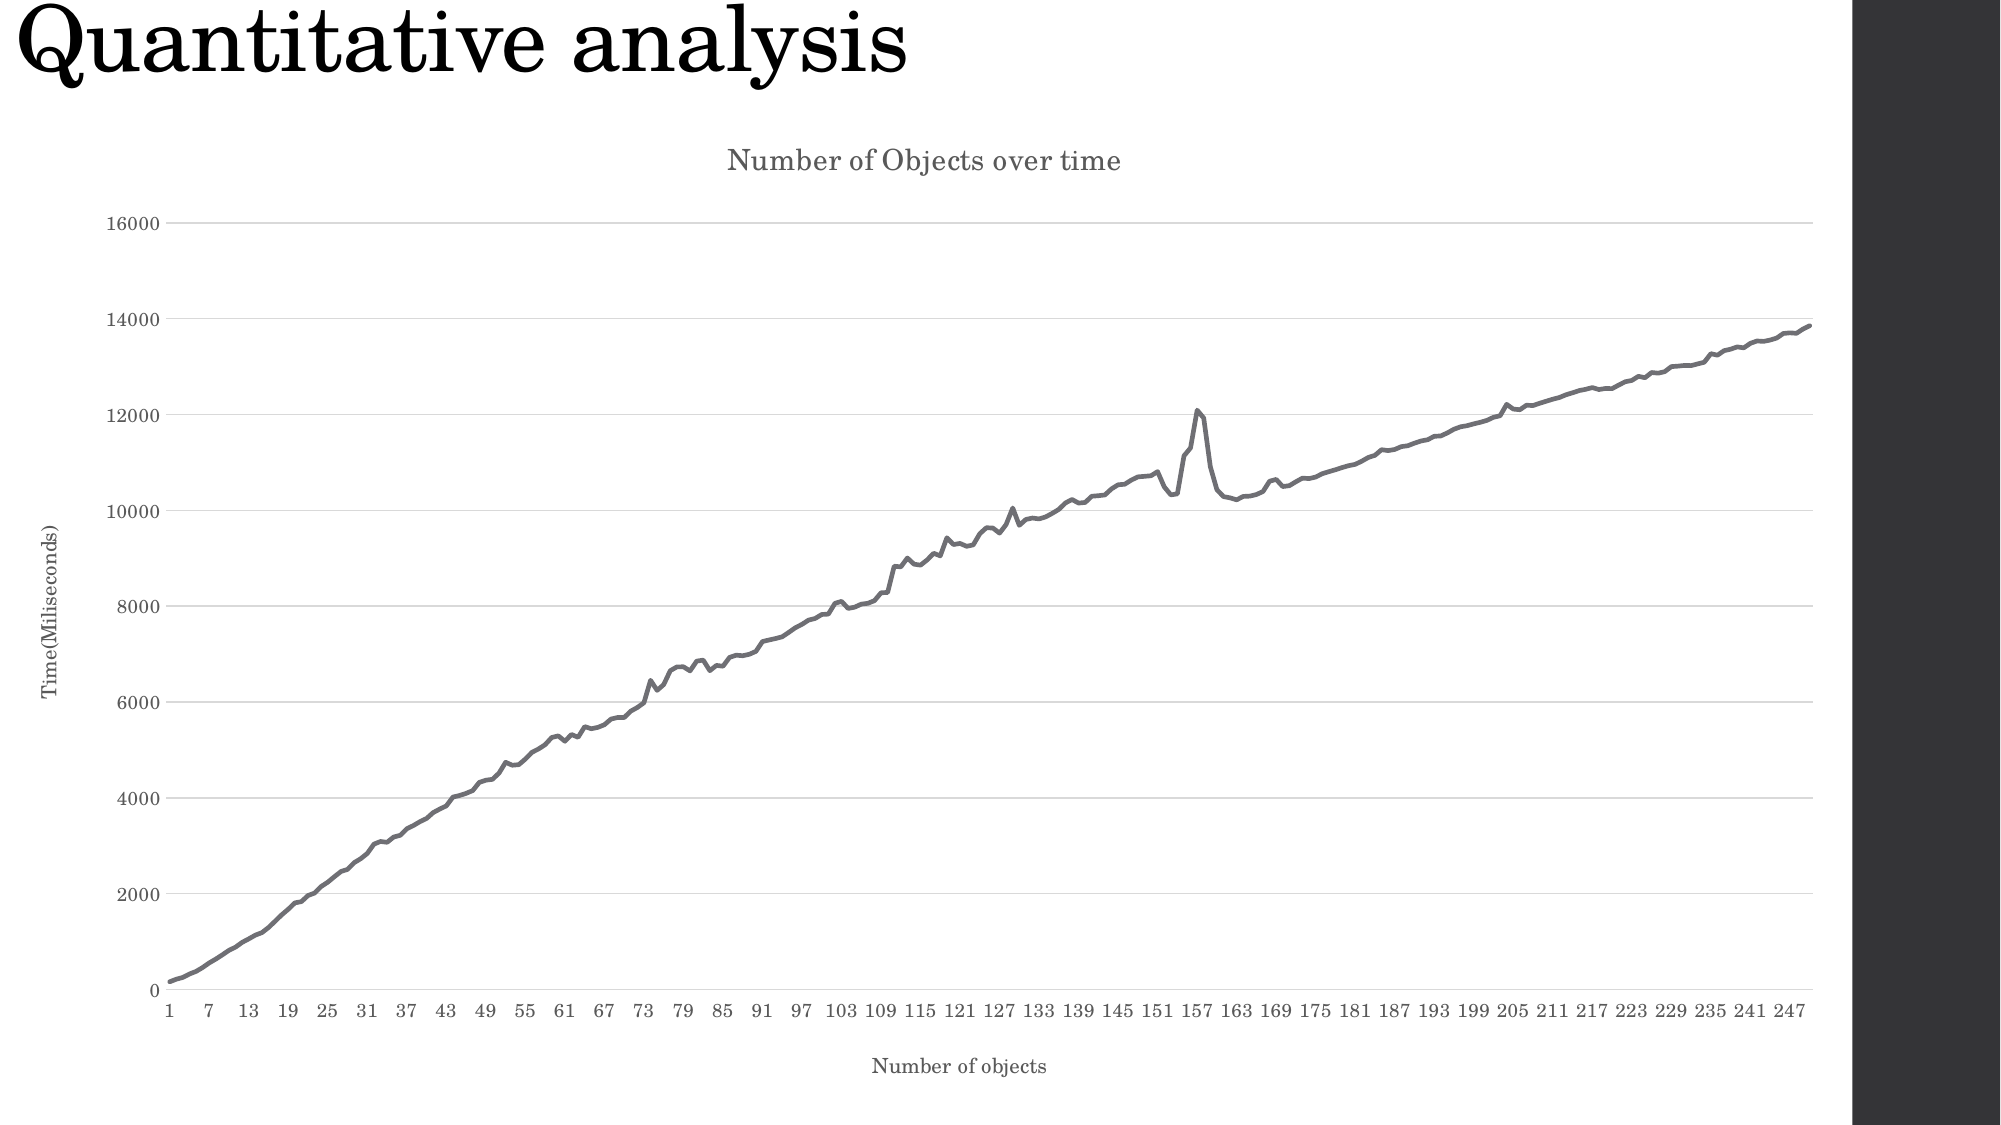

# Quantitative analysis

### Chart: Number of Objects over time

| Category | Time |
|---|---|
| 1 | 159.223 |
| 2 | 213.694 |
| 3 | 250.895 |
| 4 | 322.584 |
| 5 | 376.719 |
| 6 | 457.899 |
| 7 | 554.649 |
| 8 | 634.643 |
| 9 | 722.964 |
| 10 | 816.485 |
| 11 | 884.309 |
| 12 | 982.878 |
| 13 | 1055.44 |
| 14 | 1132.88 |
| 15 | 1186.5 |
| 16 | 1292.1 |
| 17 | 1424.22 |
| 18 | 1557.33 |
| 19 | 1674.77 |
| 20 | 1805.97 |
| 21 | 1833.73 |
| 22 | 1960.72 |
| 23 | 2012.19 |
| 24 | 2149.03 |
| 25 | 2238.74 |
| 26 | 2352.6 |
| 27 | 2460.65 |
| 28 | 2506.17 |
| 29 | 2646.18 |
| 30 | 2729.88 |
| 31 | 2839.21 |
| 32 | 3032.89 |
| 33 | 3088.54 |
| 34 | 3071.11 |
| 35 | 3180.08 |
| 36 | 3217.19 |
| 37 | 3354.55 |
| 38 | 3421.02 |
| 39 | 3502.69 |
| 40 | 3568.85 |
| 41 | 3690.65 |
| 42 | 3764.48 |
| 43 | 3832.02 |
| 44 | 4015.47 |
| 45 | 4047.53 |
| 46 | 4093.23 |
| 47 | 4150.4 |
| 48 | 4321.08 |
| 49 | 4367.29 |
| 50 | 4385.31 |
| 51 | 4516.79 |
| 52 | 4741.33 |
| 53 | 4680.02 |
| 54 | 4691.46 |
| 55 | 4808.4 |
| 56 | 4949.27 |
| 57 | 5020.2 |
| 58 | 5107.81 |
| 59 | 5259.14 |
| 60 | 5292.03 |
| 61 | 5179.35 |
| 62 | 5321.49 |
| 63 | 5262.52 |
| 64 | 5485.03 |
| 65 | 5441.0 |
| 66 | 5468.97 |
| 67 | 5525.18 |
| 68 | 5643.78 |
| 69 | 5674.93 |
| 70 | 5675.74 |
| 71 | 5807.93 |
| 72 | 5885.08 |
| 73 | 5983.32 |
| 74 | 6452.03 |
| 75 | 6242.5 |
| 76 | 6362.59 |
| 77 | 6653.29 |
| 78 | 6732.3 |
| 79 | 6734.58 |
| 80 | 6647.56 |
| 81 | 6852.62 |
| 82 | 6873.98 |
| 83 | 6652.48 |
| 84 | 6762.79 |
| 85 | 6746.23 |
| 86 | 6929.98 |
| 87 | 6976.77 |
| 88 | 6964.63 |
| 89 | 6995.56 |
| 90 | 7056.01 |
| 91 | 7262.24 |
| 92 | 7294.11 |
| 93 | 7324.88 |
| 94 | 7360.31 |
| 95 | 7454.17 |
| 96 | 7549.81 |
| 97 | 7620.37 |
| 98 | 7709.23 |
| 99 | 7743.75 |
| 100 | 7825.92 |
| 101 | 7834.1 |
| 102 | 8060.37 |
| 103 | 8100.57 |
| 104 | 7952.23 |
| 105 | 7979.37 |
| 106 | 8043.52 |
| 107 | 8060.7 |
| 108 | 8115.56 |
| 109 | 8279.6 |
| 110 | 8287.46 |
| 111 | 8834.51 |
| 112 | 8821.16 |
| 113 | 9006.15 |
| 114 | 8877.7 |
| 115 | 8856.4 |
| 116 | 8964.71 |
| 117 | 9104.49 |
| 118 | 9050.42 |
| 119 | 9428.38 |
| 120 | 9286.85 |
| 121 | 9310.46 |
| 122 | 9249.85 |
| 123 | 9279.42 |
| 124 | 9512.07 |
| 125 | 9638.28 |
| 126 | 9630.55 |
| 127 | 9524.18 |
| 128 | 9704.69 |
| 129 | 10049.2 |
| 130 | 9687.69 |
| 131 | 9810.24 |
| 132 | 9840.11 |
| 133 | 9821.21 |
| 134 | 9863.7 |
| 135 | 9937.22 |
| 136 | 10021.7 |
| 137 | 10154.2 |
| 138 | 10227.2 |
| 139 | 10152.6 |
| 140 | 10165.6 |
| 141 | 10295.3 |
| 142 | 10305.8 |
| 143 | 10321.8 |
| 144 | 10449.4 |
| 145 | 10533.9 |
| 146 | 10545.2 |
| 147 | 10632.1 |
| 148 | 10698.8 |
| 149 | 10710.5 |
| 150 | 10723.0 |
| 151 | 10808.5 |
| 152 | 10492.6 |
| 153 | 10323.2 |
| 154 | 10344.8 |
| 155 | 11138.3 |
| 156 | 11305.1 |
| 157 | 12092.7 |
| 158 | 11926.5 |
| 159 | 10911.5 |
| 160 | 10433.6 |
| 161 | 10287.1 |
| 162 | 10261.6 |
| 163 | 10219.6 |
| 164 | 10291.1 |
| 165 | 10296.9 |
| 166 | 10330.9 |
| 167 | 10394.0 |
| 168 | 10608.4 |
| 169 | 10646.8 |
| 170 | 10497.5 |
| 171 | 10515.5 |
| 172 | 10598.3 |
| 173 | 10673.7 |
| 174 | 10663.0 |
| 175 | 10695.8 |
| 176 | 10765.3 |
| 177 | 10807.6 |
| 178 | 10848.0 |
| 179 | 10893.4 |
| 180 | 10933.3 |
| 181 | 10960.5 |
| 182 | 11027.5 |
| 183 | 11104.8 |
| 184 | 11148.8 |
| 185 | 11266.8 |
| 186 | 11247.3 |
| 187 | 11271.1 |
| 188 | 11331.0 |
| 189 | 11350.7 |
| 190 | 11403.7 |
| 191 | 11448.3 |
| 192 | 11474.6 |
| 193 | 11546.0 |
| 194 | 11553.1 |
| 195 | 11617.8 |
| 196 | 11694.5 |
| 197 | 11744.6 |
| 198 | 11768.2 |
| 199 | 11806.4 |
| 200 | 11838.3 |
| 201 | 11878.8 |
| 202 | 11943.6 |
| 203 | 11975.0 |
| 204 | 12213.3 |
| 205 | 12114.3 |
| 206 | 12100.8 |
| 207 | 12194.7 |
| 208 | 12188.2 |
| 209 | 12235.7 |
| 210 | 12278.7 |
| 211 | 12320.4 |
| 212 | 12356.1 |
| 213 | 12412.7 |
| 214 | 12454.8 |
| 215 | 12500.2 |
| 216 | 12527.1 |
| 217 | 12563.5 |
| 218 | 12522.9 |
| 219 | 12544.6 |
| 220 | 12541.4 |
| 221 | 12614.5 |
| 222 | 12684.4 |
| 223 | 12712.5 |
| 224 | 12798.1 |
| 225 | 12768.6 |
| 226 | 12877.2 |
| 227 | 12864.0 |
| 228 | 12895.3 |
| 229 | 13000.8 |
| 230 | 13010.8 |
| 231 | 13024.9 |
| 232 | 13021.6 |
| 233 | 13057.4 |
| 234 | 13091.6 |
| 235 | 13270.6 |
| 236 | 13238.5 |
| 237 | 13333.3 |
| 238 | 13364.2 |
| 239 | 13412.2 |
| 240 | 13392.5 |
| 241 | 13486.3 |
| 242 | 13535.7 |
| 243 | 13527.0 |
| 244 | 13554.7 |
| 245 | 13597.0 |
| 246 | 13691.9 |
| 247 | 13705.0 |
| 248 | 13696.1 |
| 249 | 13786.0 |
| 250 | 13853.4 |